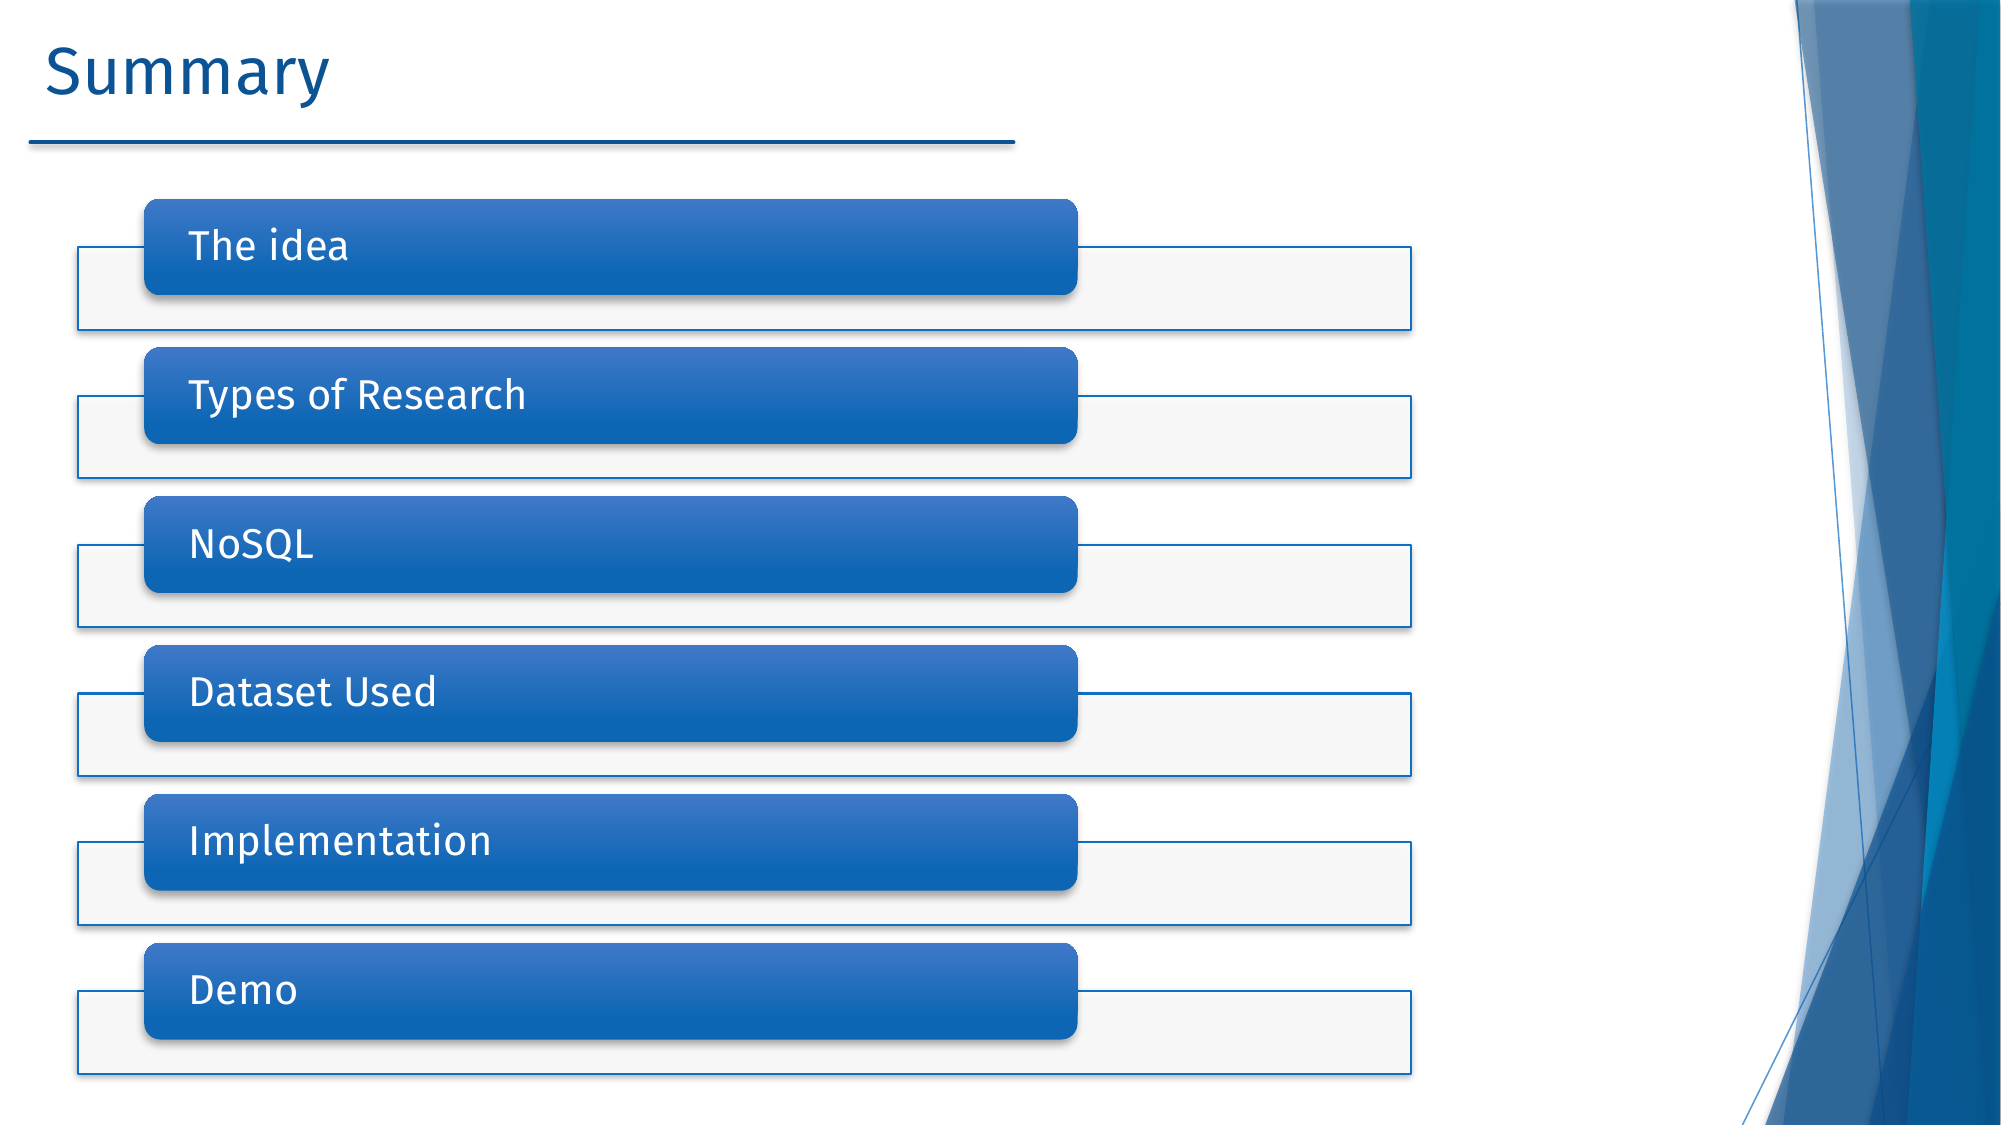

# Summary
The idea
Types of Research
NoSQL
Dataset Used
Implementation
Demo